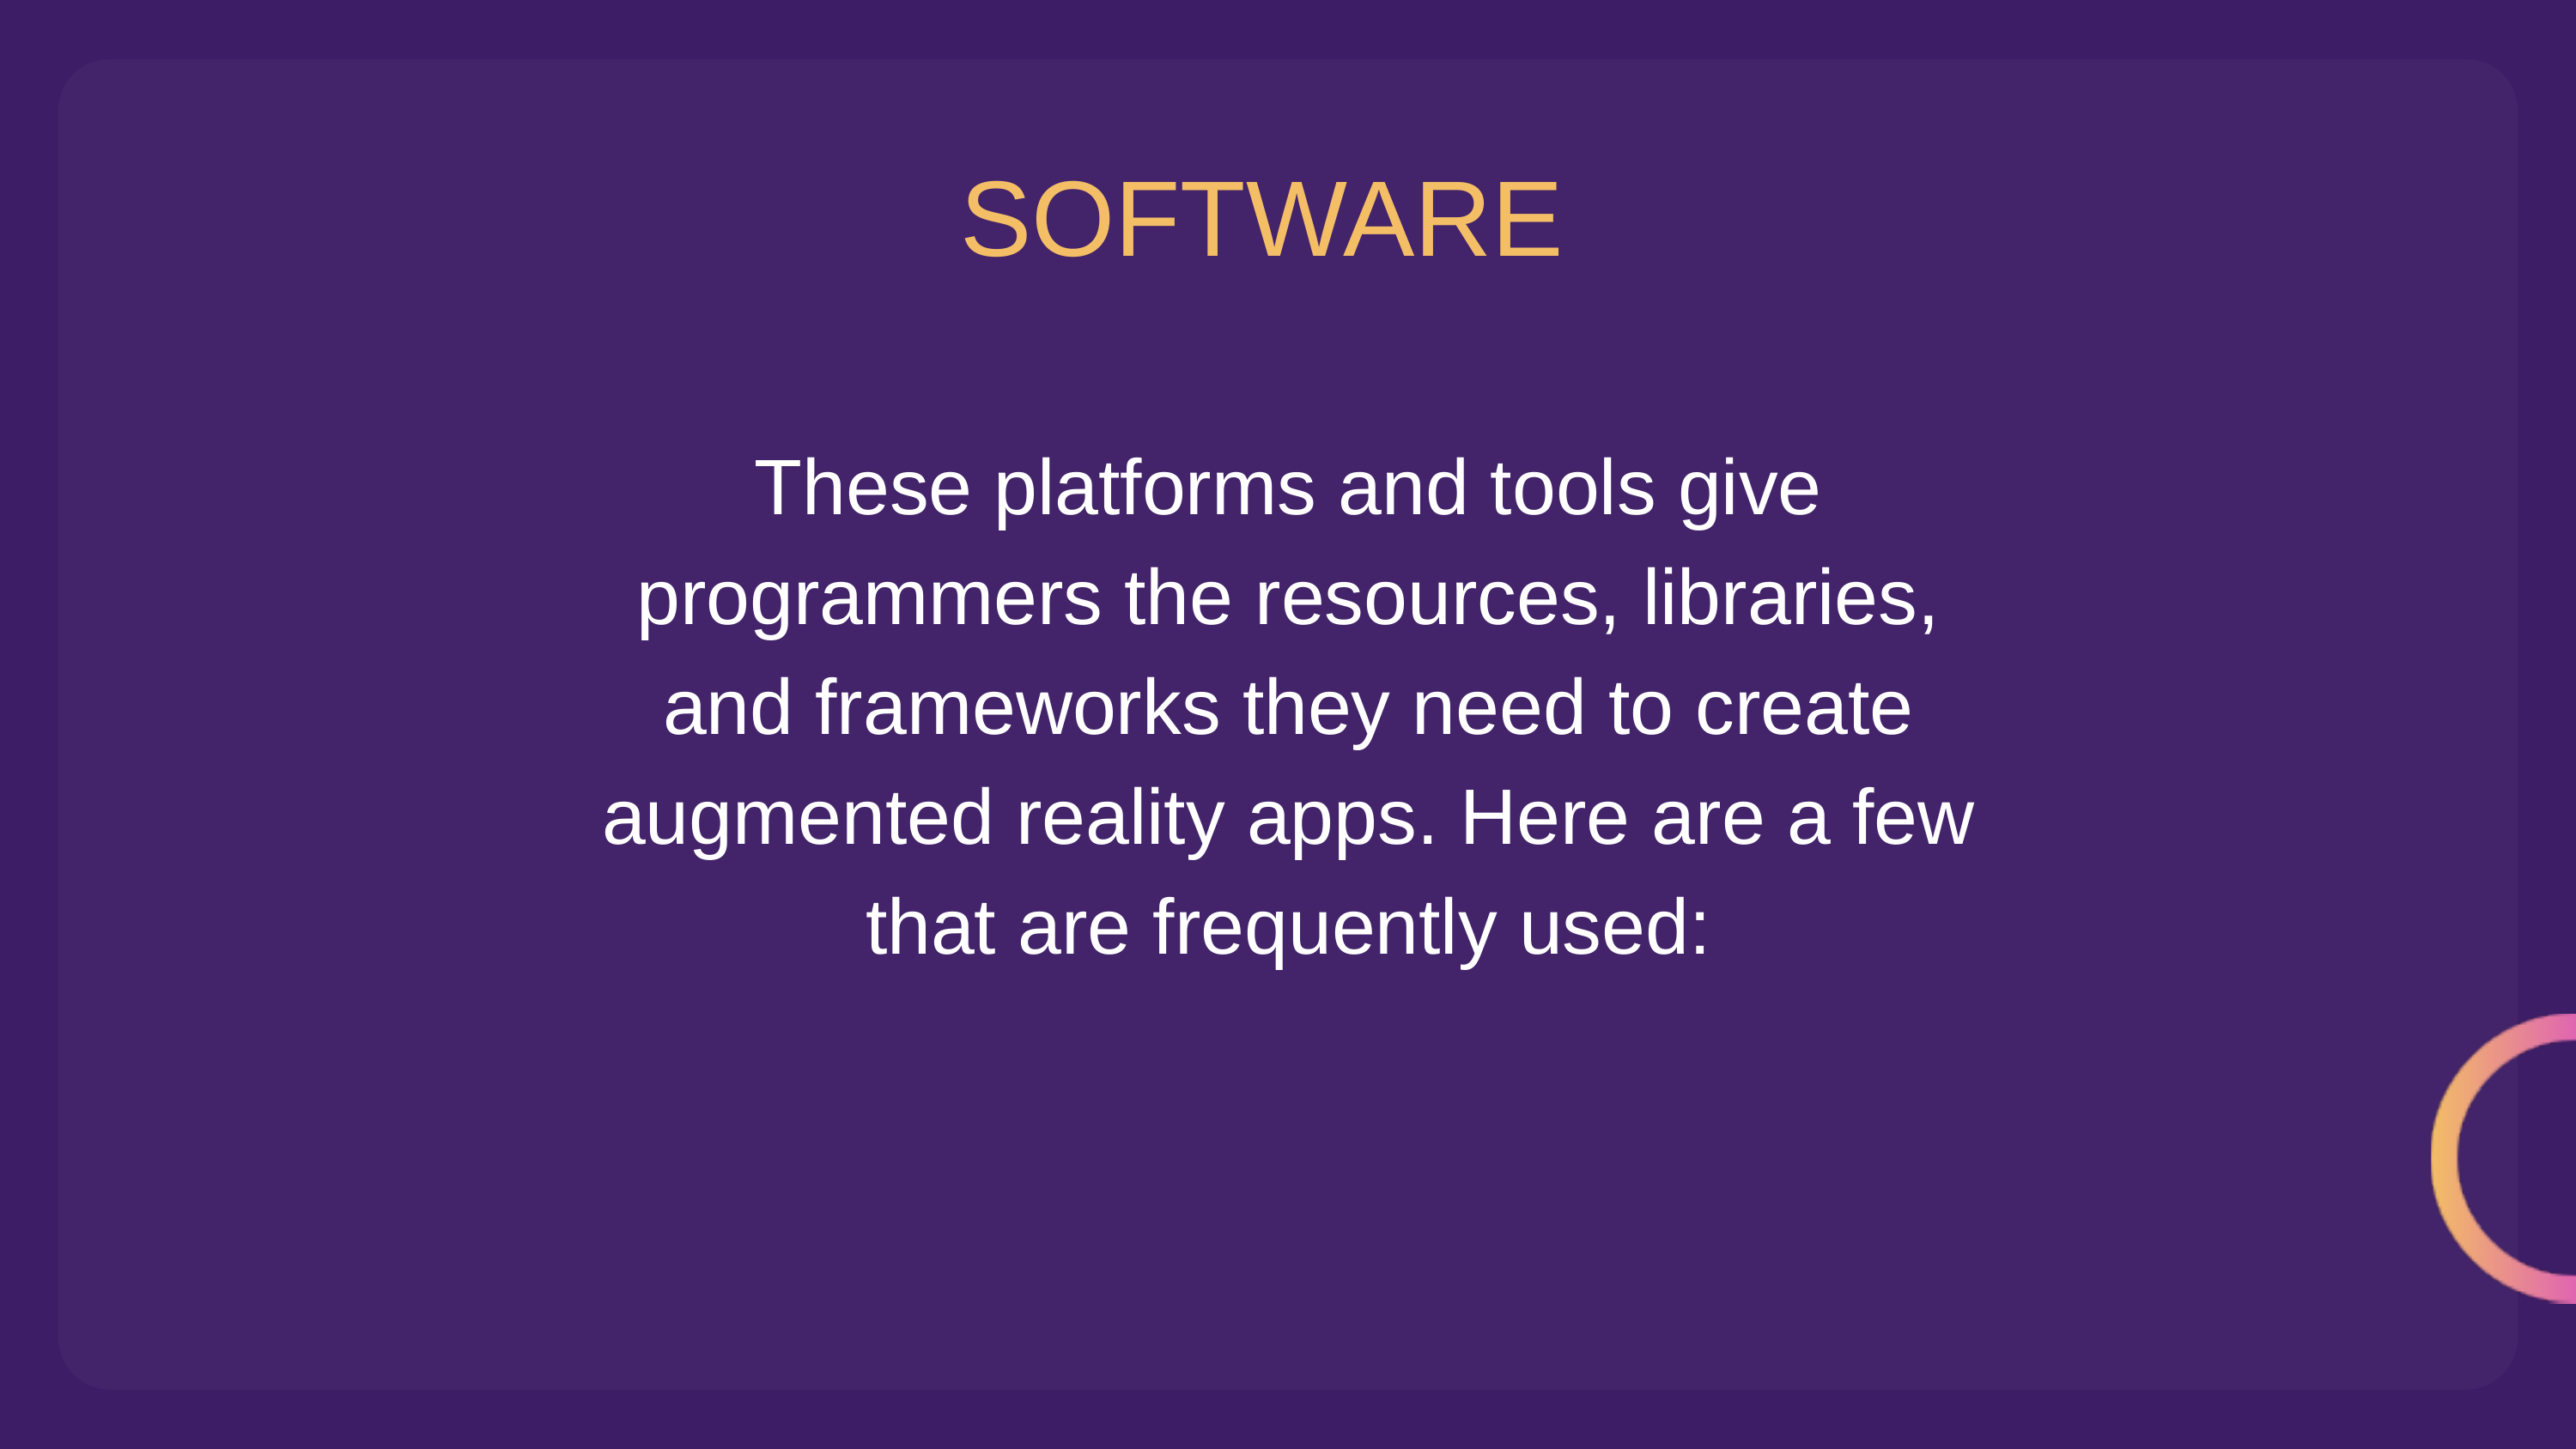

SOFTWARE
These platforms and tools give programmers the resources, libraries, and frameworks they need to create augmented reality apps. Here are a few that are frequently used: